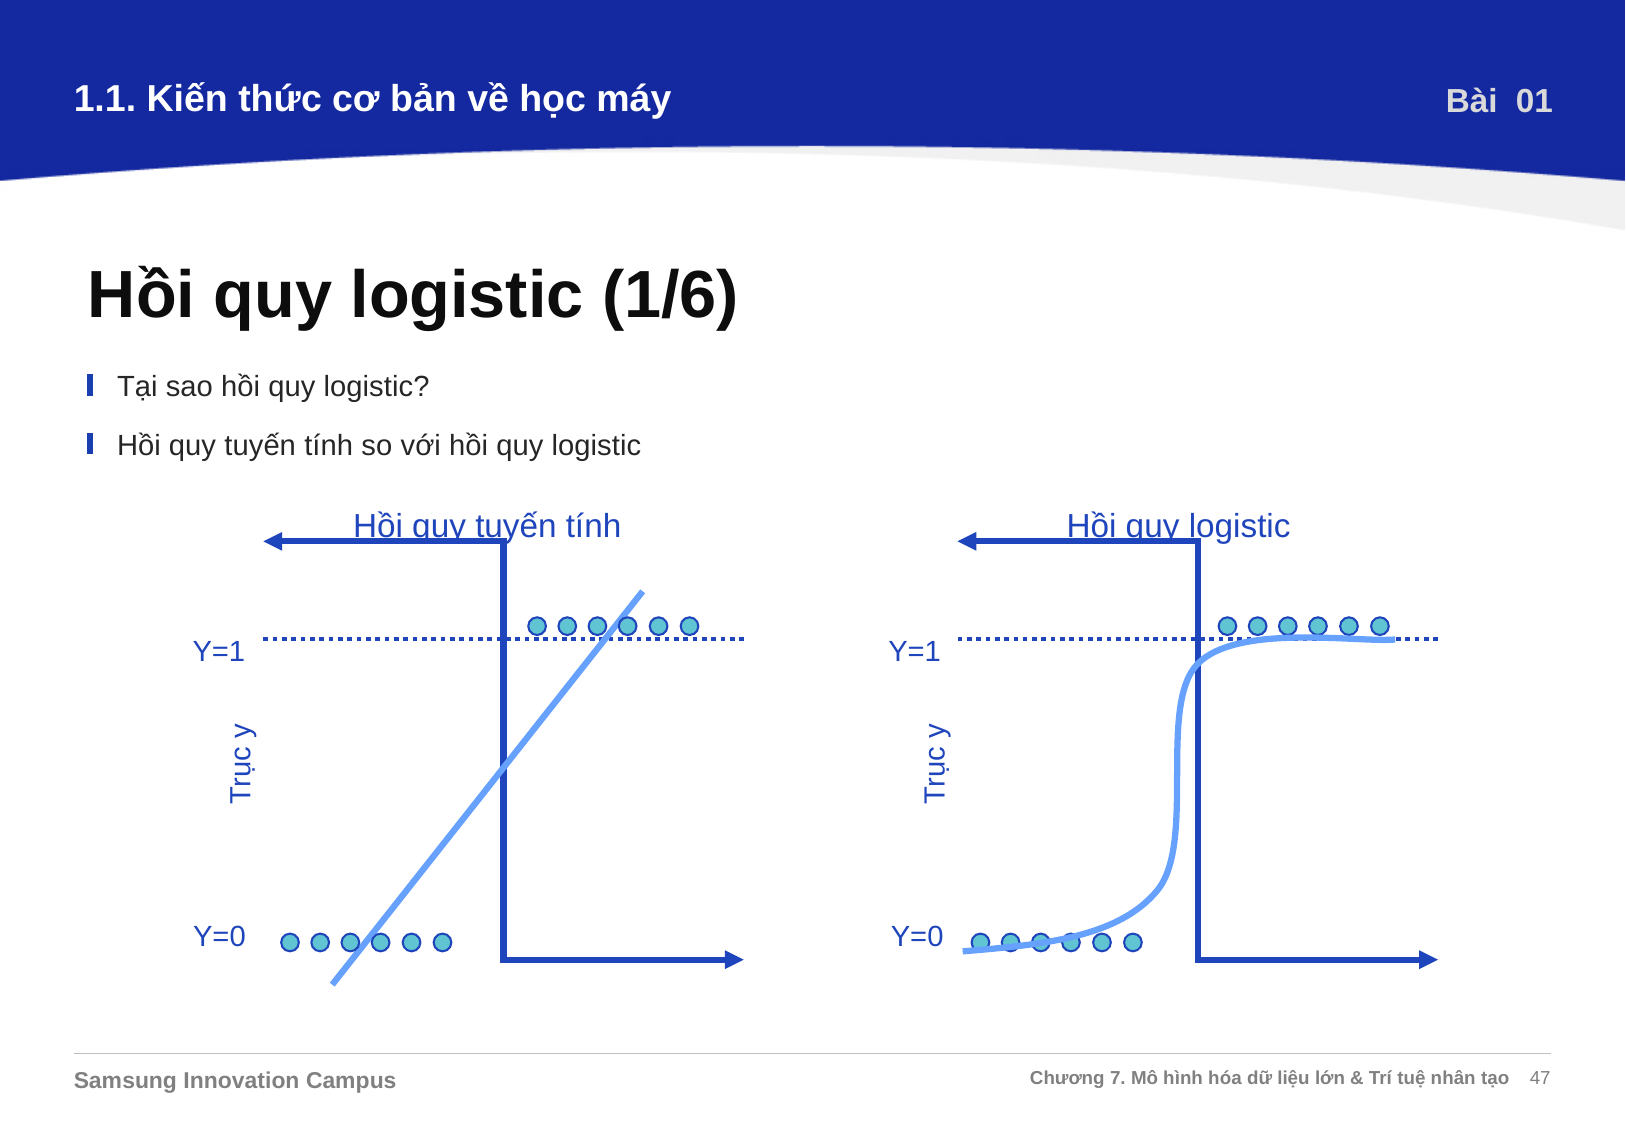

1.1. Kiến thức cơ bản về học máy
Bài  01

Hồi quy logistic (1/6)
Tại sao hồi quy logistic?
Hồi quy tuyến tính so với hồi quy logistic
Hồi quy tuyến tính

Y=1
Trục y
Y=0

Hồi quy logistic

Y=1

Trục y
Y=0